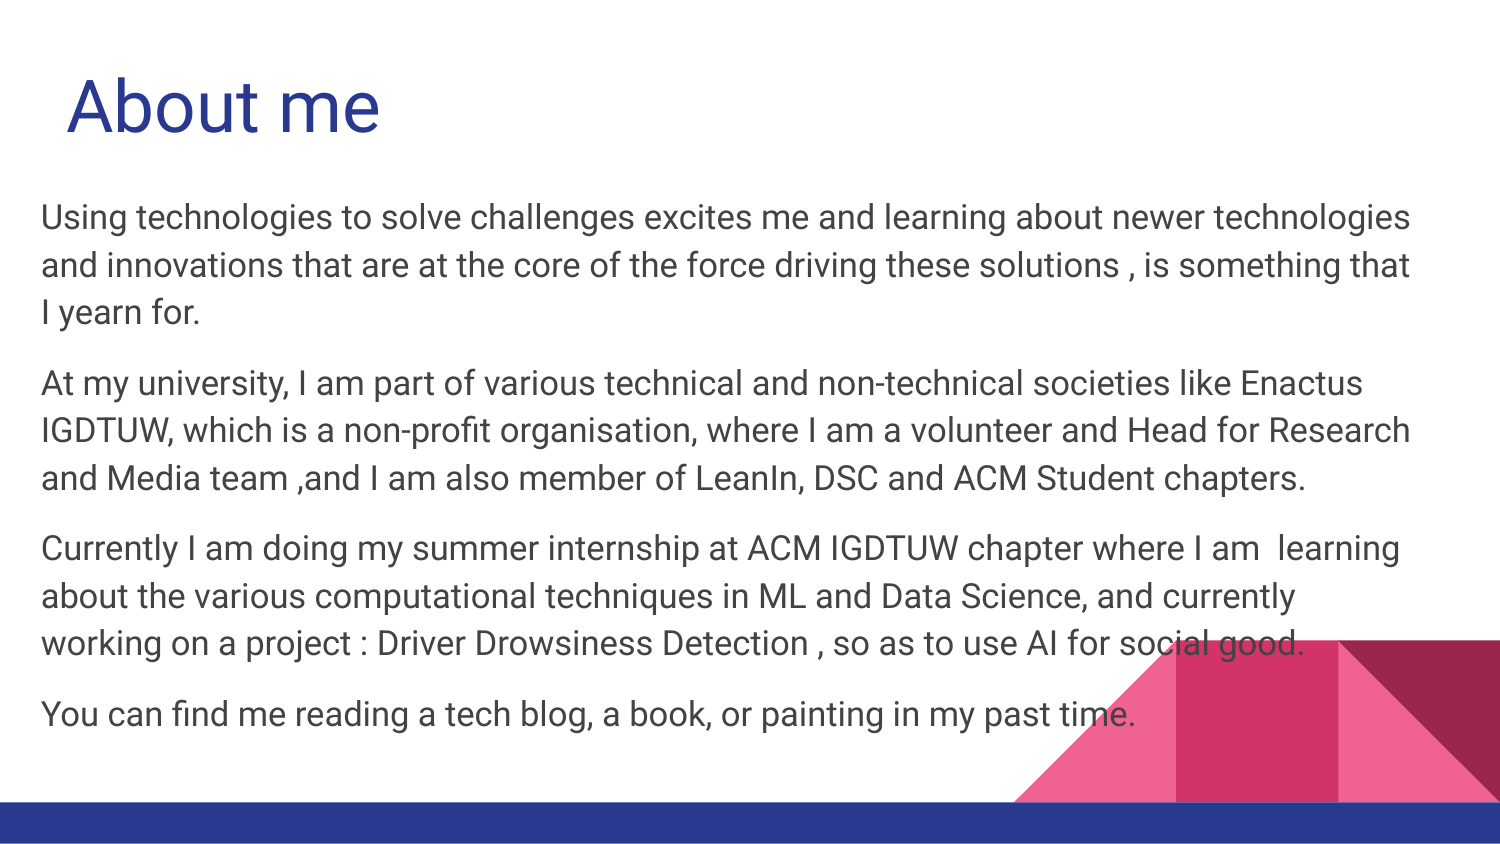

# About me
Using technologies to solve challenges excites me and learning about newer technologies and innovations that are at the core of the force driving these solutions , is something that I yearn for.
At my university, I am part of various technical and non-technical societies like Enactus IGDTUW, which is a non-profit organisation, where I am a volunteer and Head for Research and Media team ,and I am also member of LeanIn, DSC and ACM Student chapters.
Currently I am doing my summer internship at ACM IGDTUW chapter where I am  learning about the various computational techniques in ML and Data Science, and currently working on a project : Driver Drowsiness Detection , so as to use AI for social good.
You can find me reading a tech blog, a book, or painting in my past time.